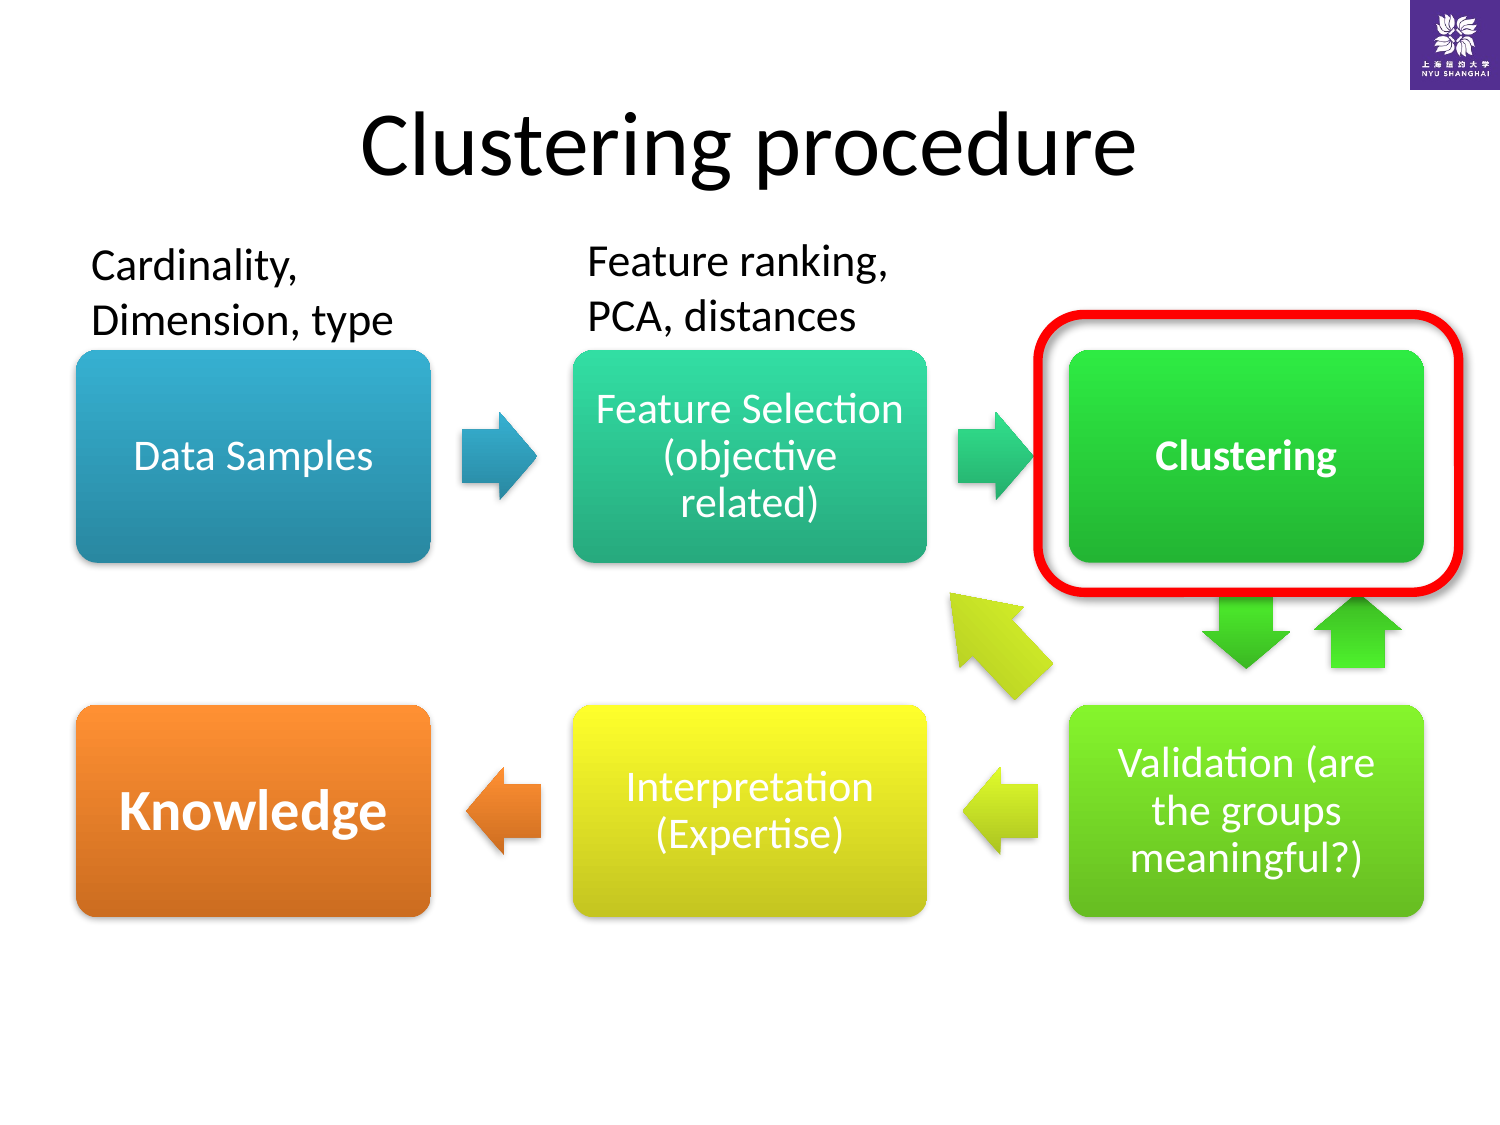

# Clustering procedure
Feature ranking,
PCA, distances
Cardinality, Dimension, type

Clustering

Data Samples
Feature Selection (objective related)

Validation (are the groups meaningful?)
Knowledge

Interpretation (Expertise)